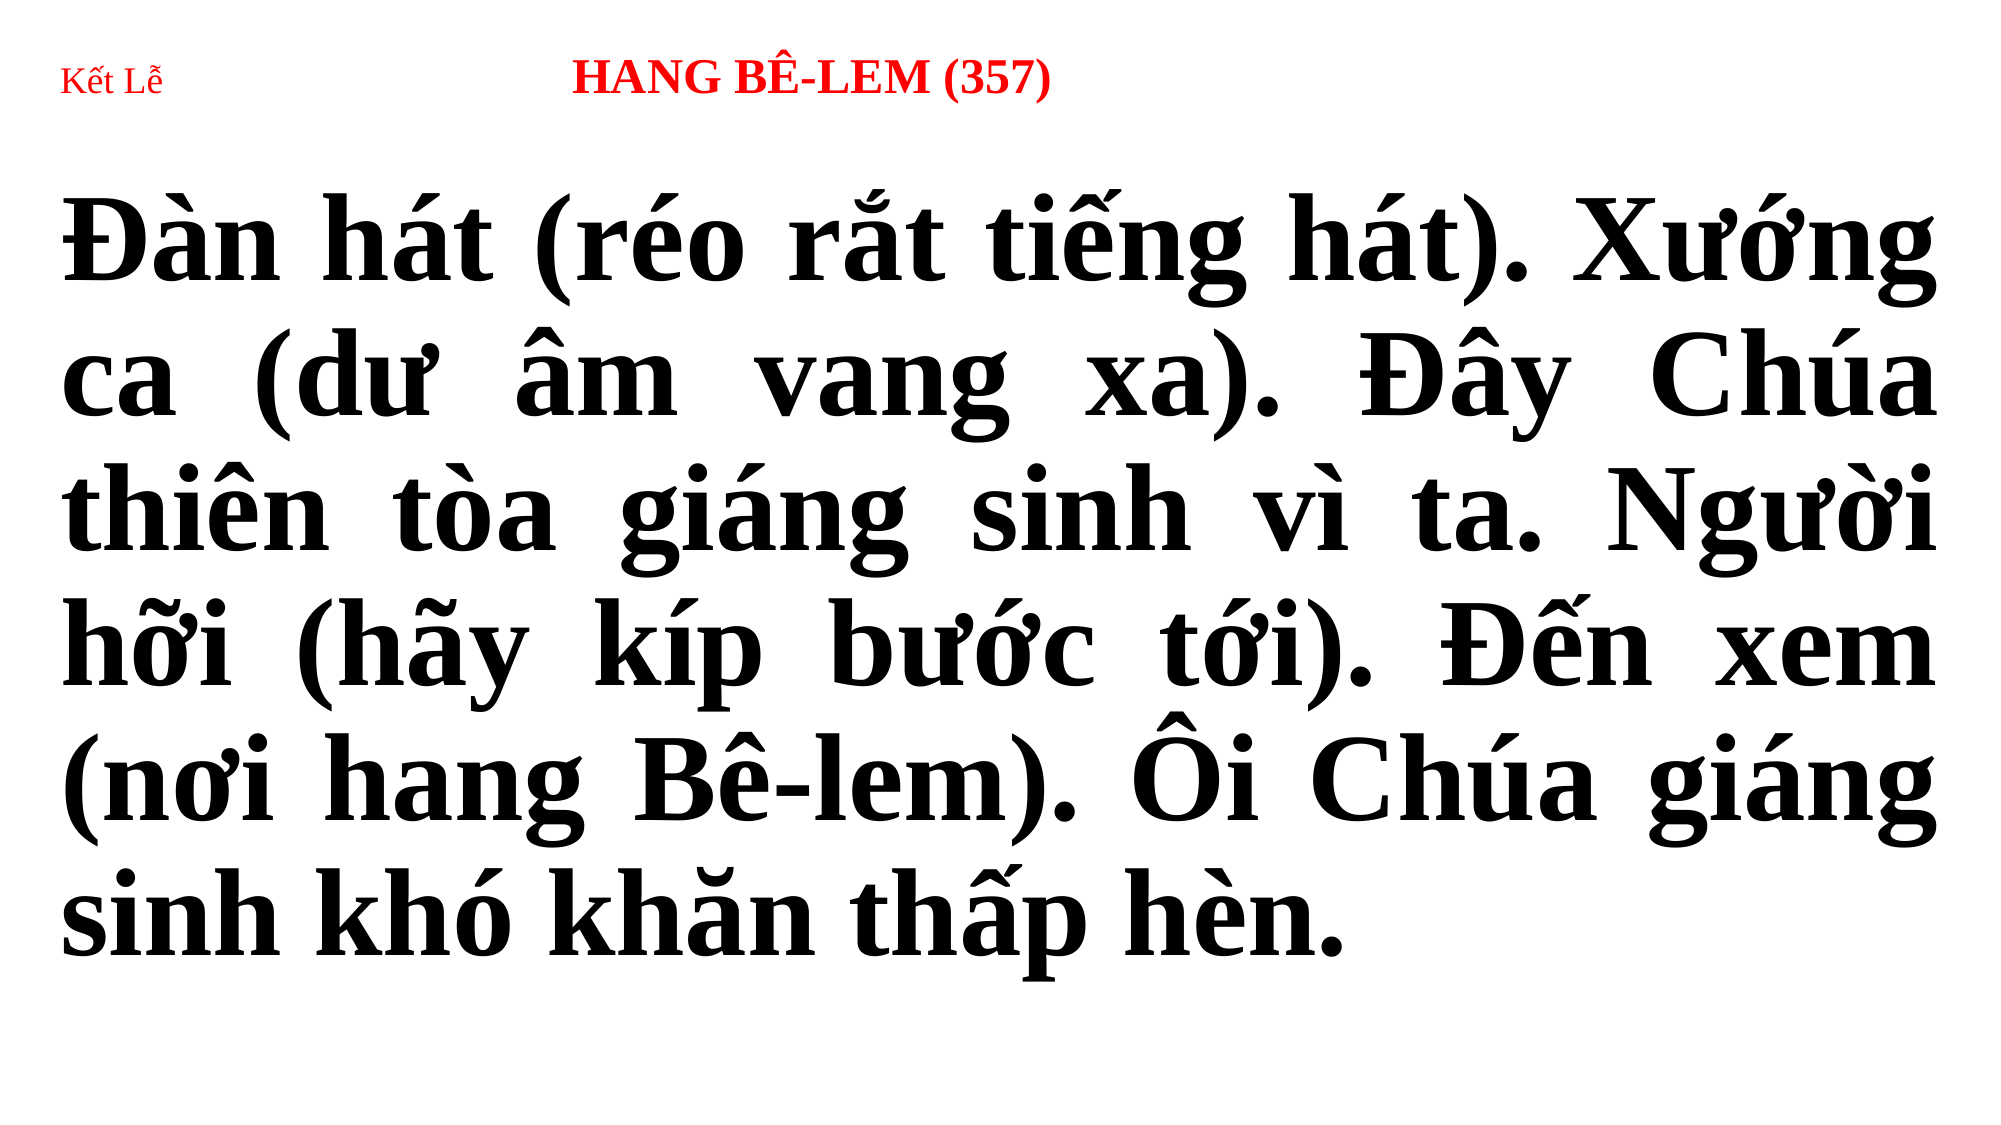

# Kết Lễ                                           HANG BÊ-LEM (357)
Đàn hát (réo rắt tiếng hát). Xướng ca (dư âm vang xa). Đây Chúa thiên tòa giáng sinh vì ta. Người hỡi (hãy kíp bước tới). Đến xem (nơi hang Bê-lem). Ôi Chúa giáng sinh khó khăn thấp hèn.